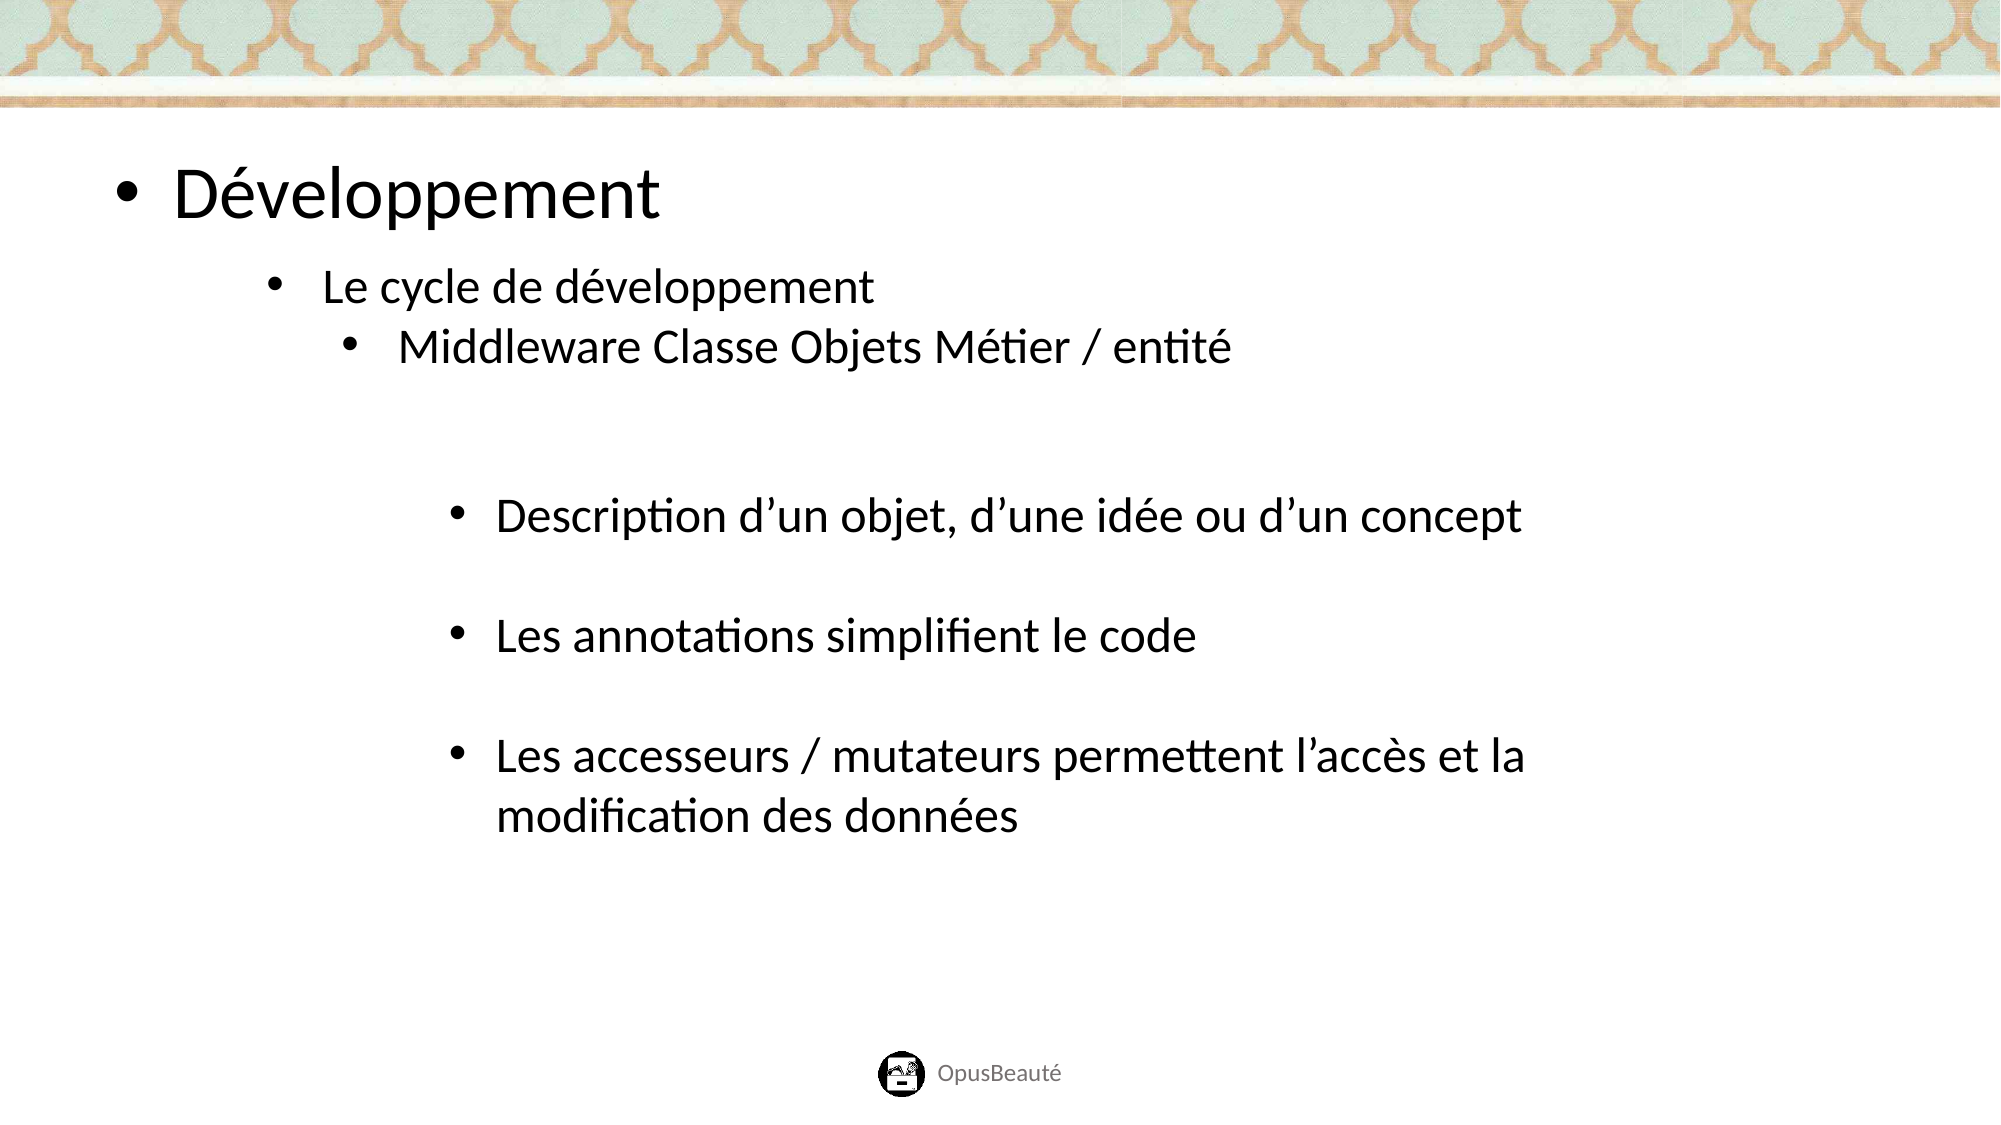

Développement
Le cycle de développement
Middleware Classe Objets Métier / entité
Description d’un objet, d’une idée ou d’un concept

Les annotations simplifient le code

Les accesseurs / mutateurs permettent l’accès et la modification des données